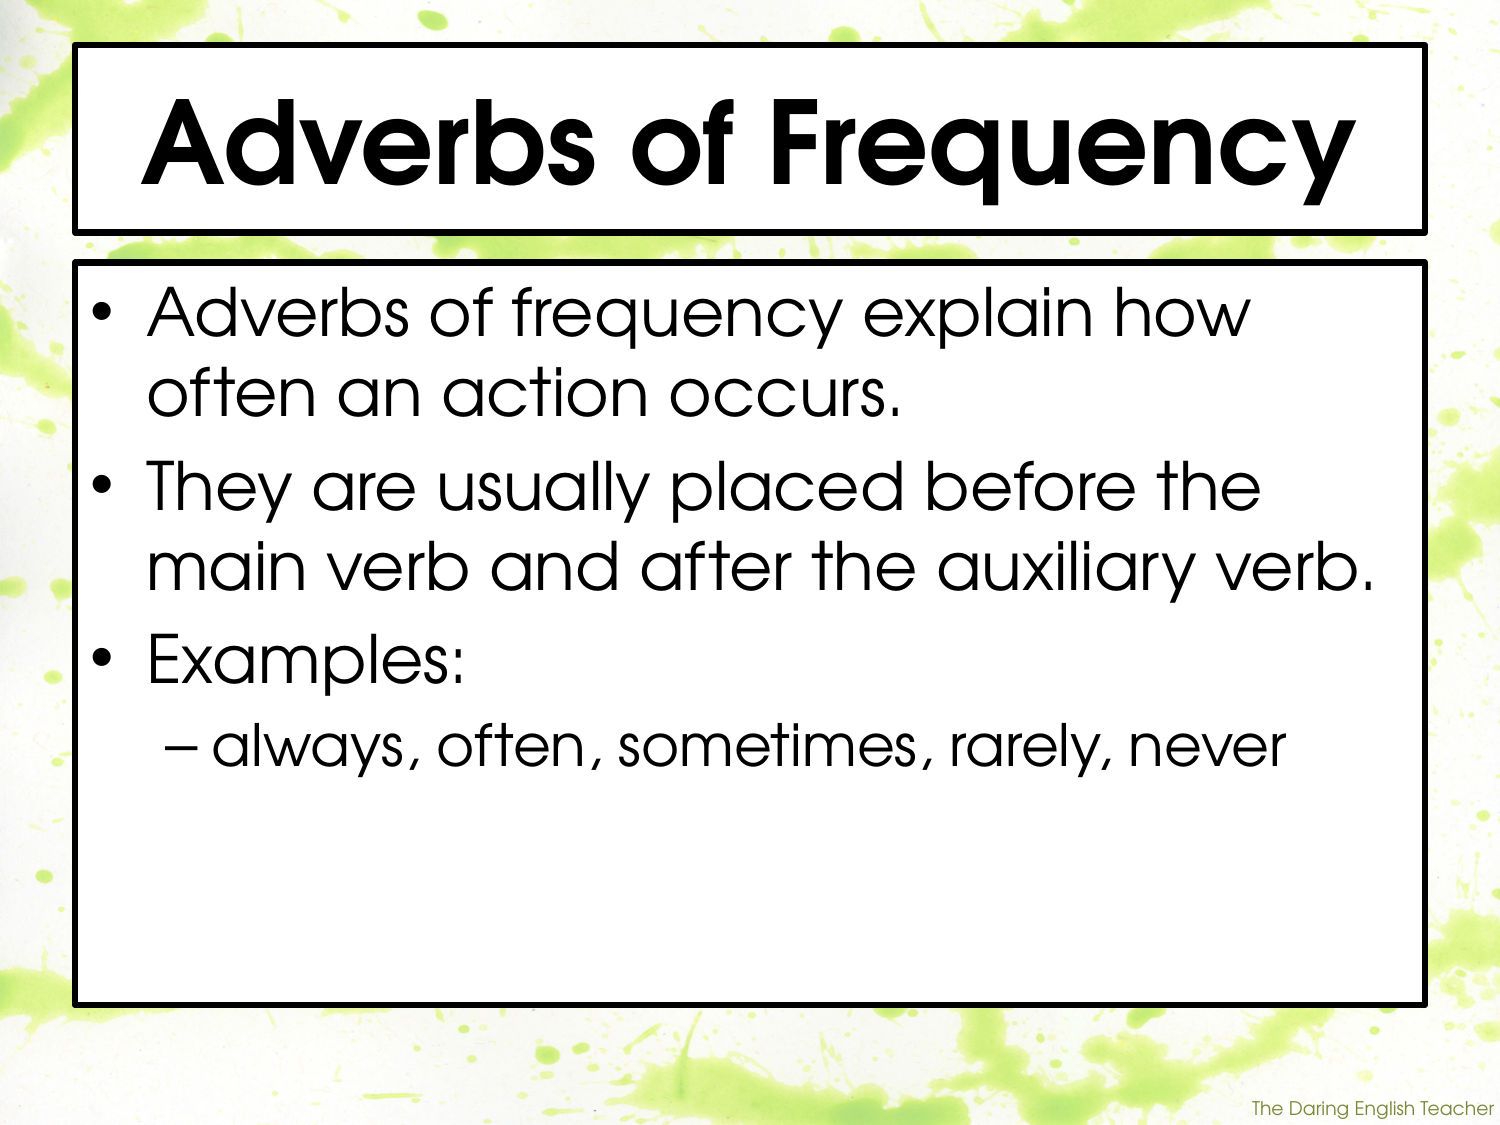

# Adverbs of Frequency
Adverbs of frequency explain how often an action occurs.
They are usually placed before the main verb and after the auxiliary verb.
Examples:
always, often, sometimes, rarely, never